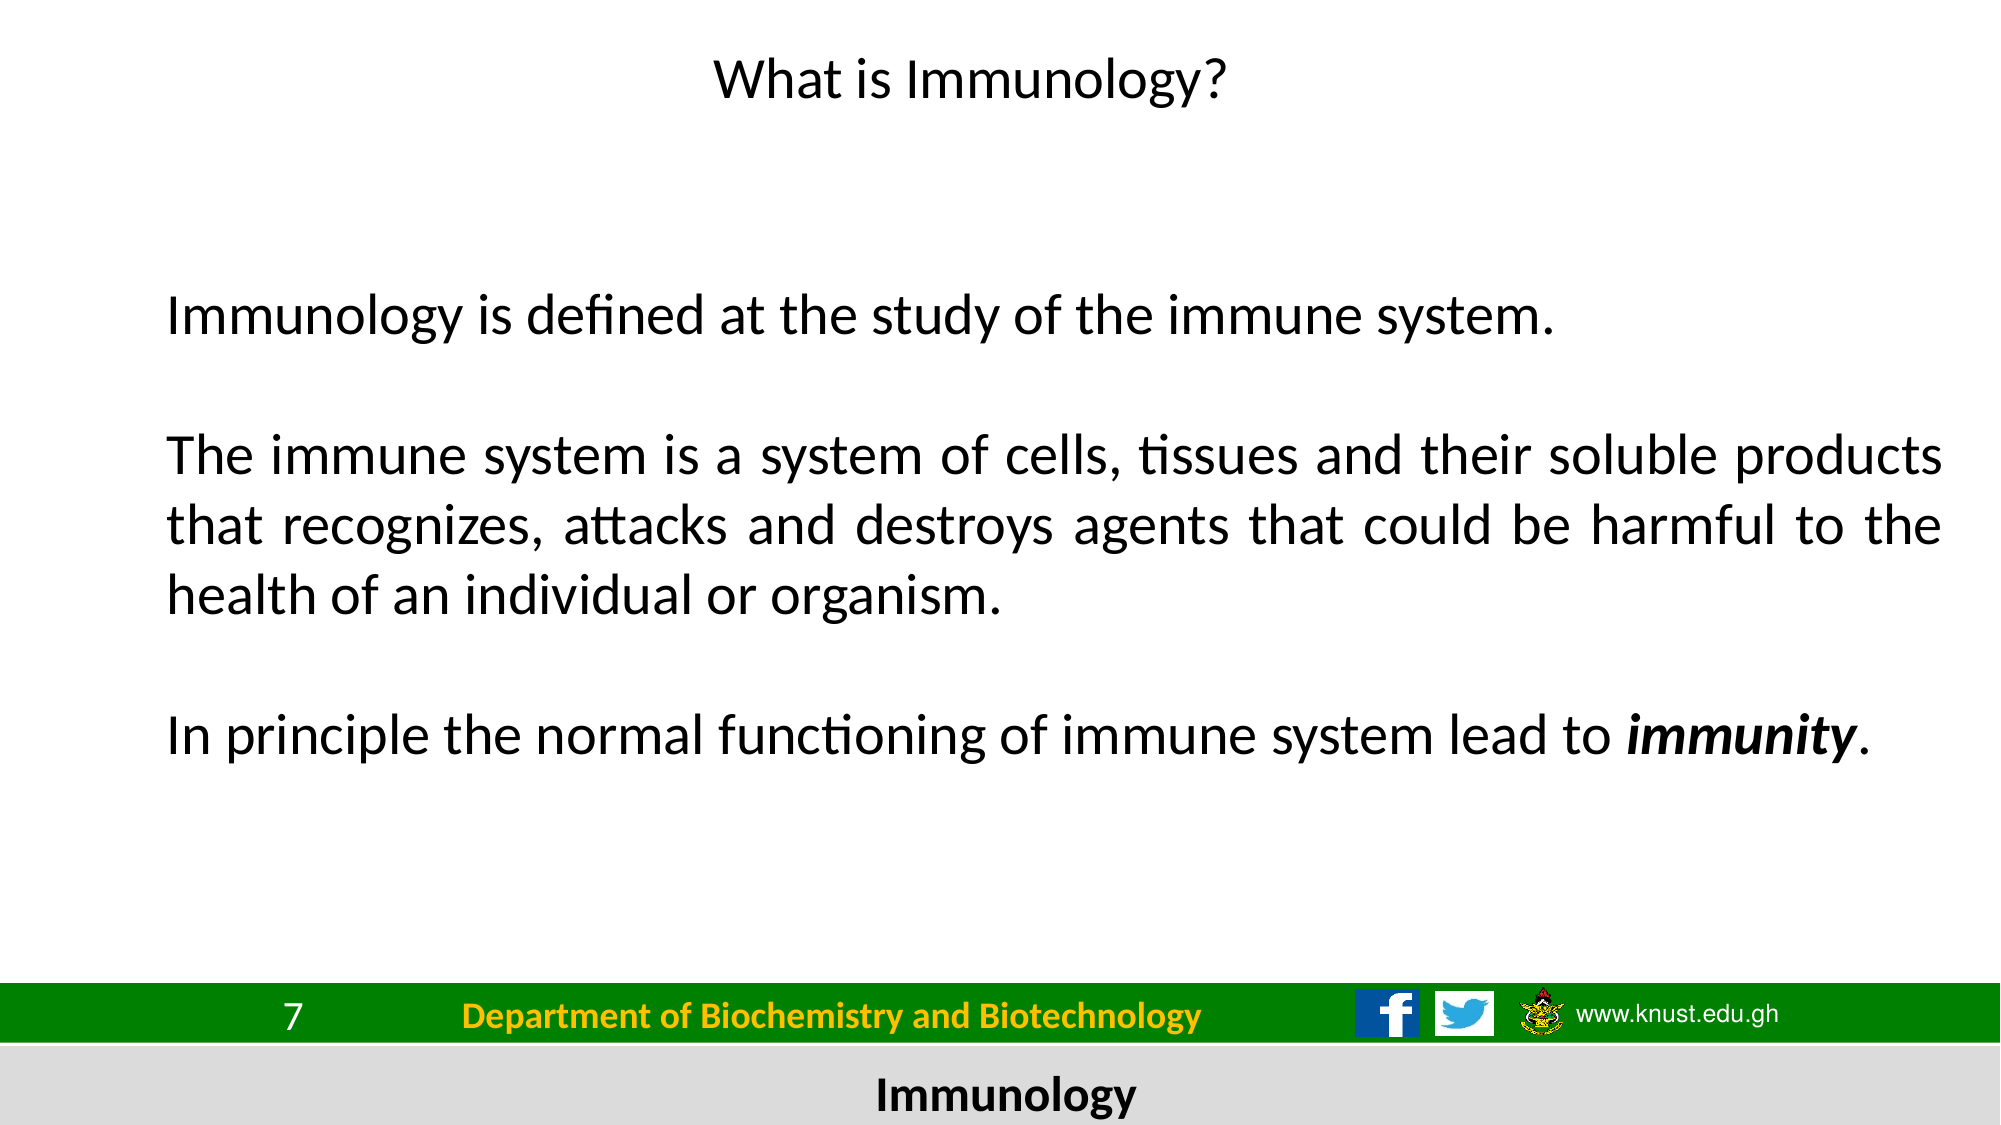

# What is Immunology?

Immunology is defined at the study of the immune system.

The immune system is a system of cells, tissues and their soluble products that recognizes, attacks and destroys agents that could be harmful to the health of an individual or organism.

In principle the normal functioning of immune system lead to immunity.

Department of Biochemistry and Biotechnology
7
Immunology